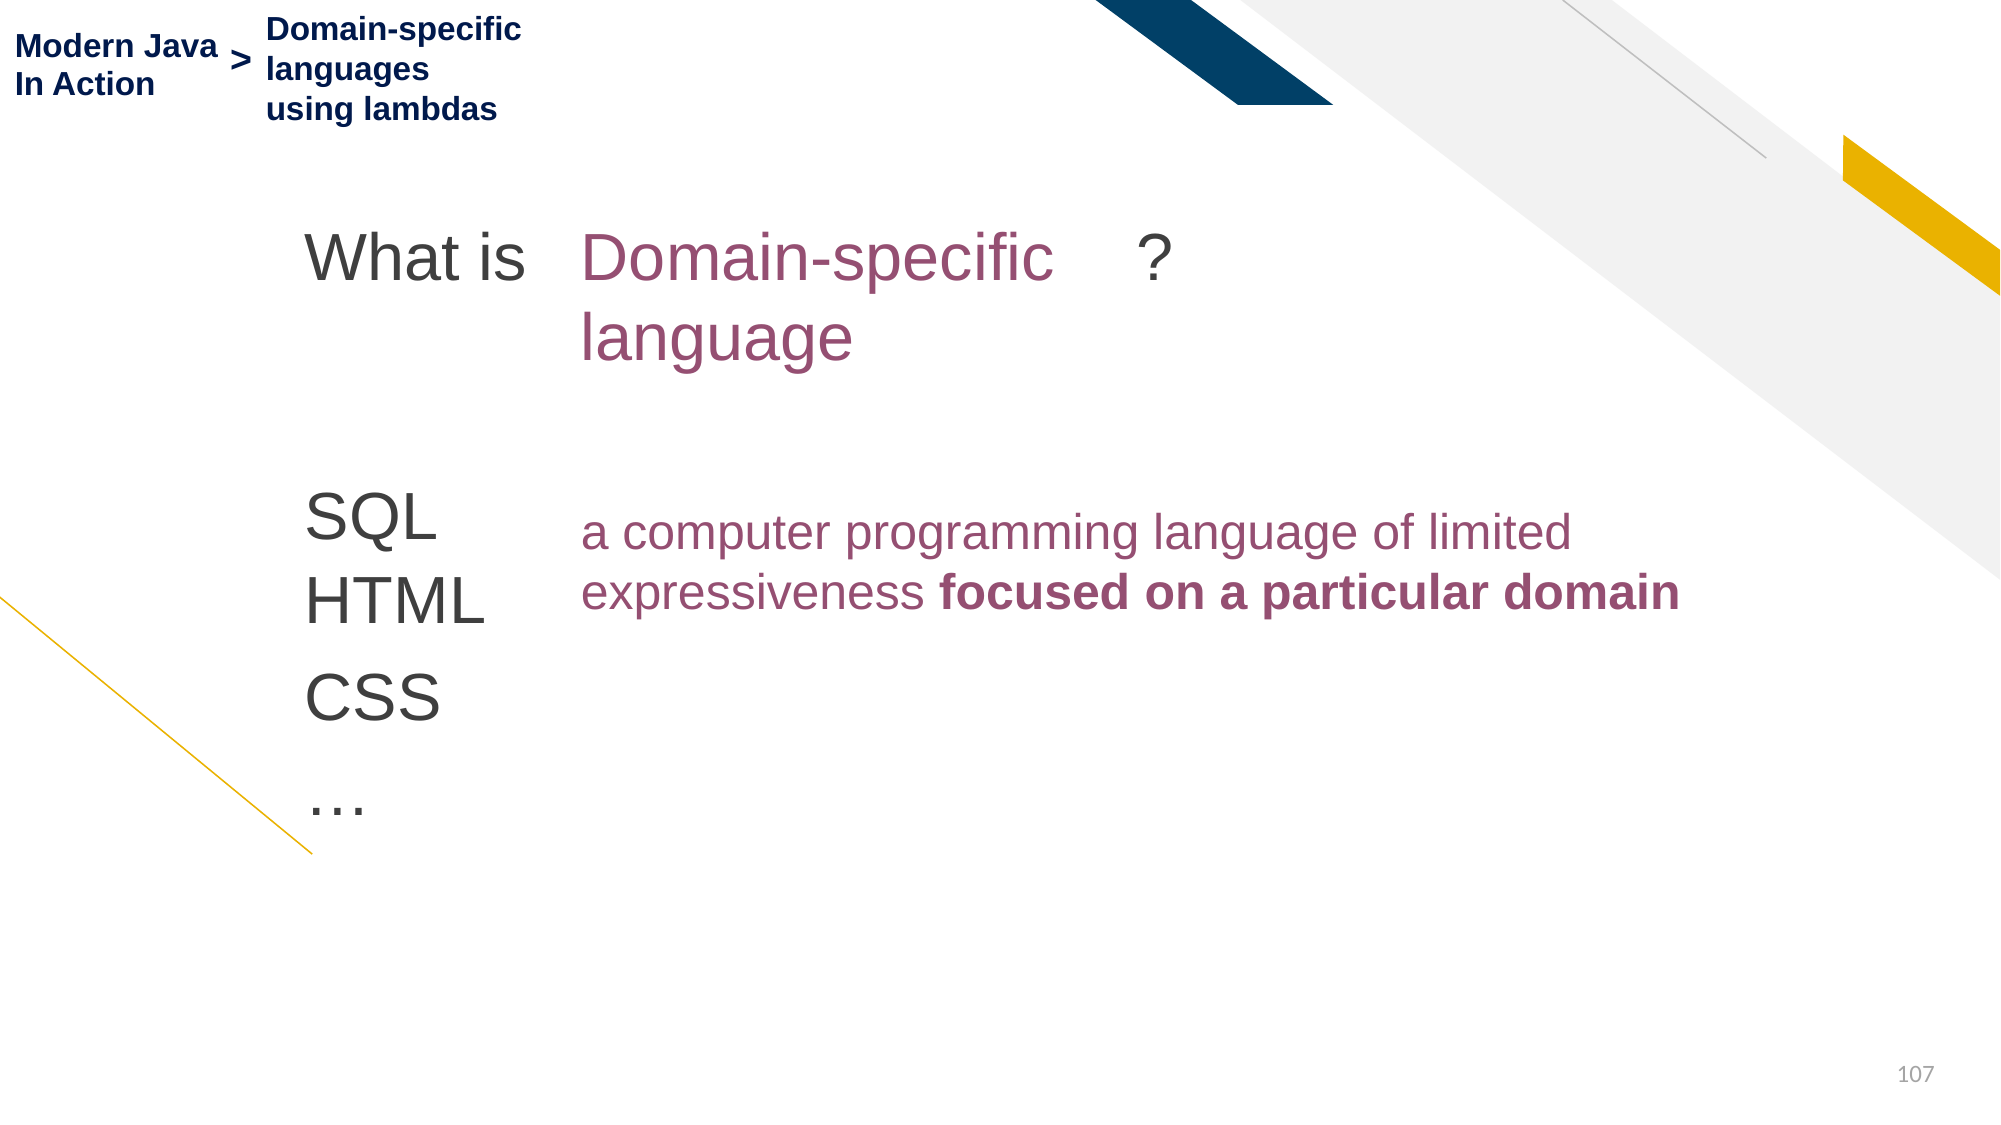

Domain-specific languages using lambdas
Refactoring
with lambdas
Modern Java

>
In Action
What is
Domain-specific
language
?
SQL
->querying relational databases
->structure a web page
a computer programming language of limited expressiveness focused on a particular domain
HTML
->style a web page
CSS
…
Java?
107